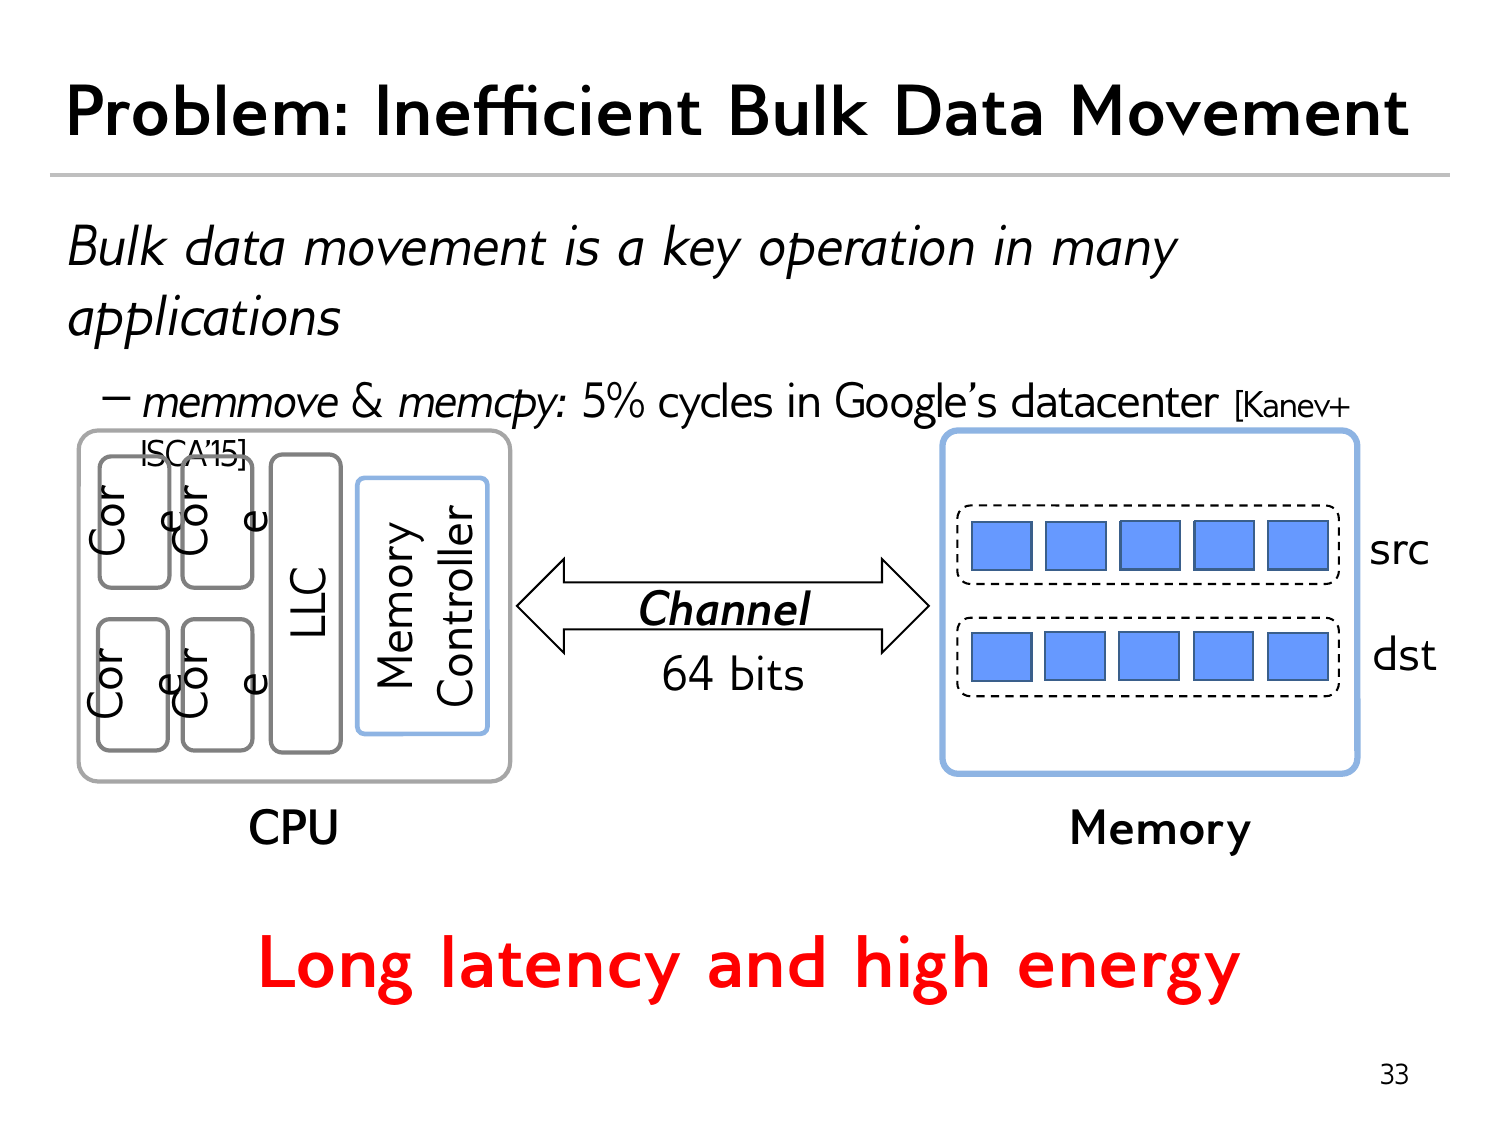

# Problem: Inefficient Bulk Data Movement
Bulk data movement is a key operation in many applications
memmove & memcpy: 5% cycles in Google’s datacenter [Kanev+ ISCA’15]

Memory Controller
CPU
Memory
Channel
LLC
Core
Core
Core
Core

src

dst

64 bits

Long latency and high energy
33